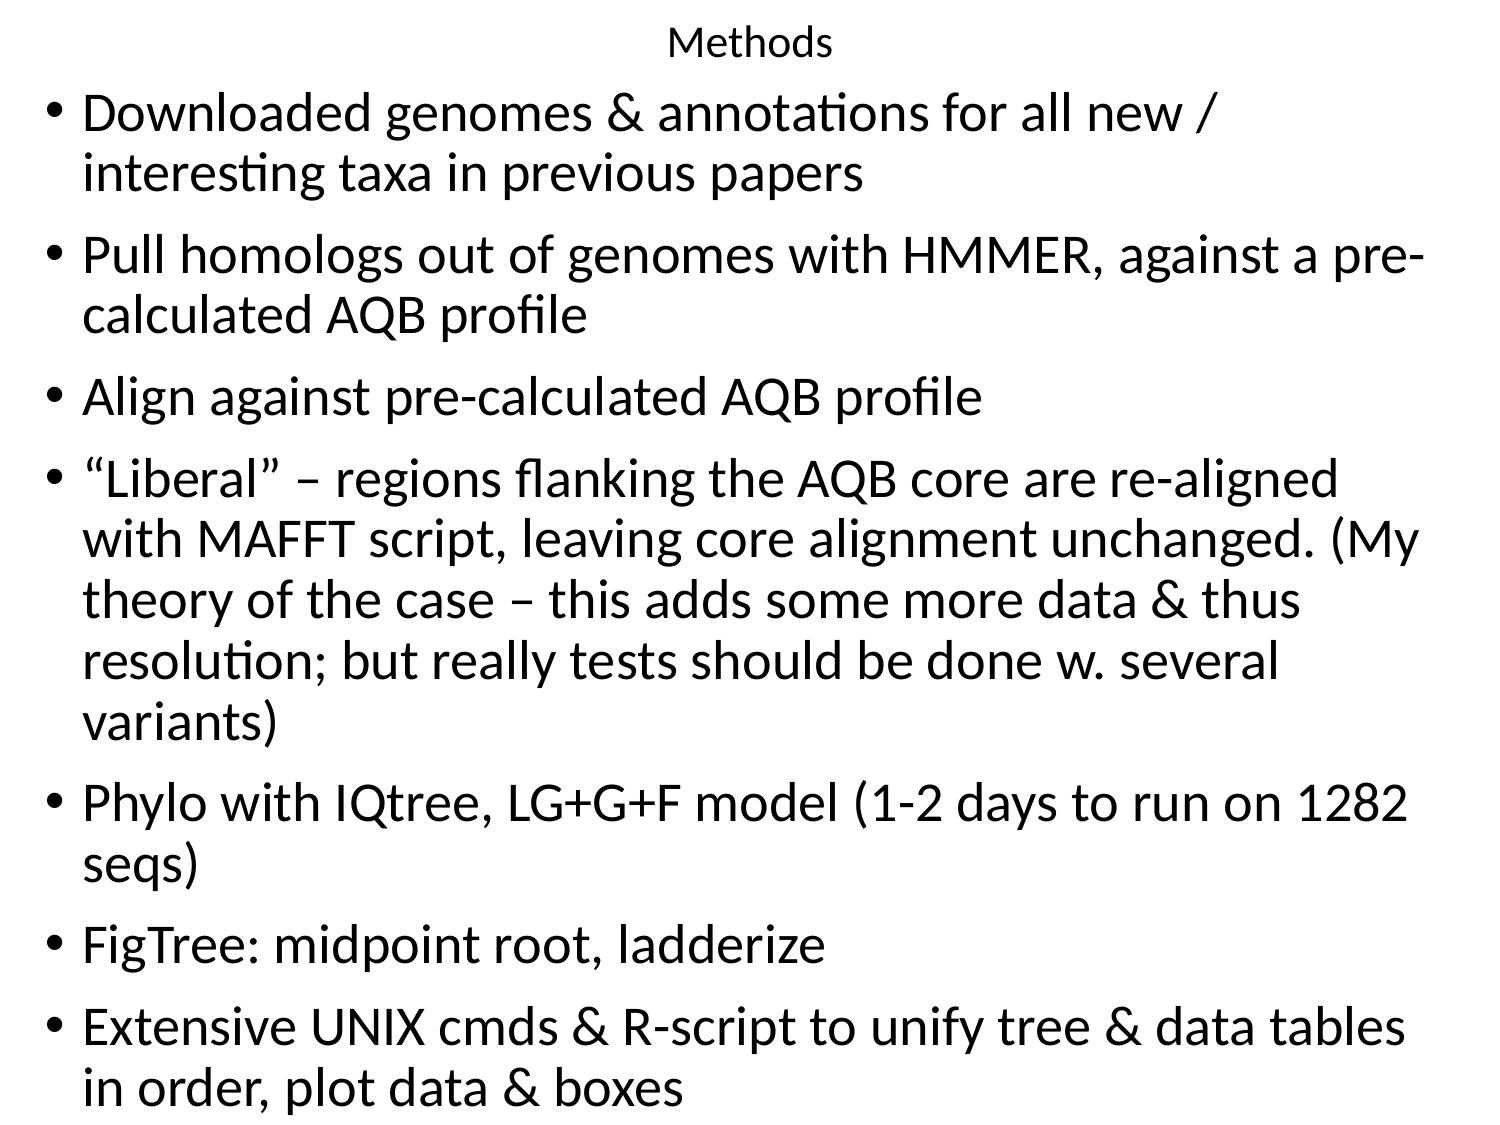

# Methods
Downloaded genomes & annotations for all new / interesting taxa in previous papers
Pull homologs out of genomes with HMMER, against a pre-calculated AQB profile
Align against pre-calculated AQB profile
“Liberal” – regions flanking the AQB core are re-aligned with MAFFT script, leaving core alignment unchanged. (My theory of the case – this adds some more data & thus resolution; but really tests should be done w. several variants)
Phylo with IQtree, LG+G+F model (1-2 days to run on 1282 seqs)
FigTree: midpoint root, ladderize
Extensive UNIX cmds & R-script to unify tree & data tables in order, plot data & boxes